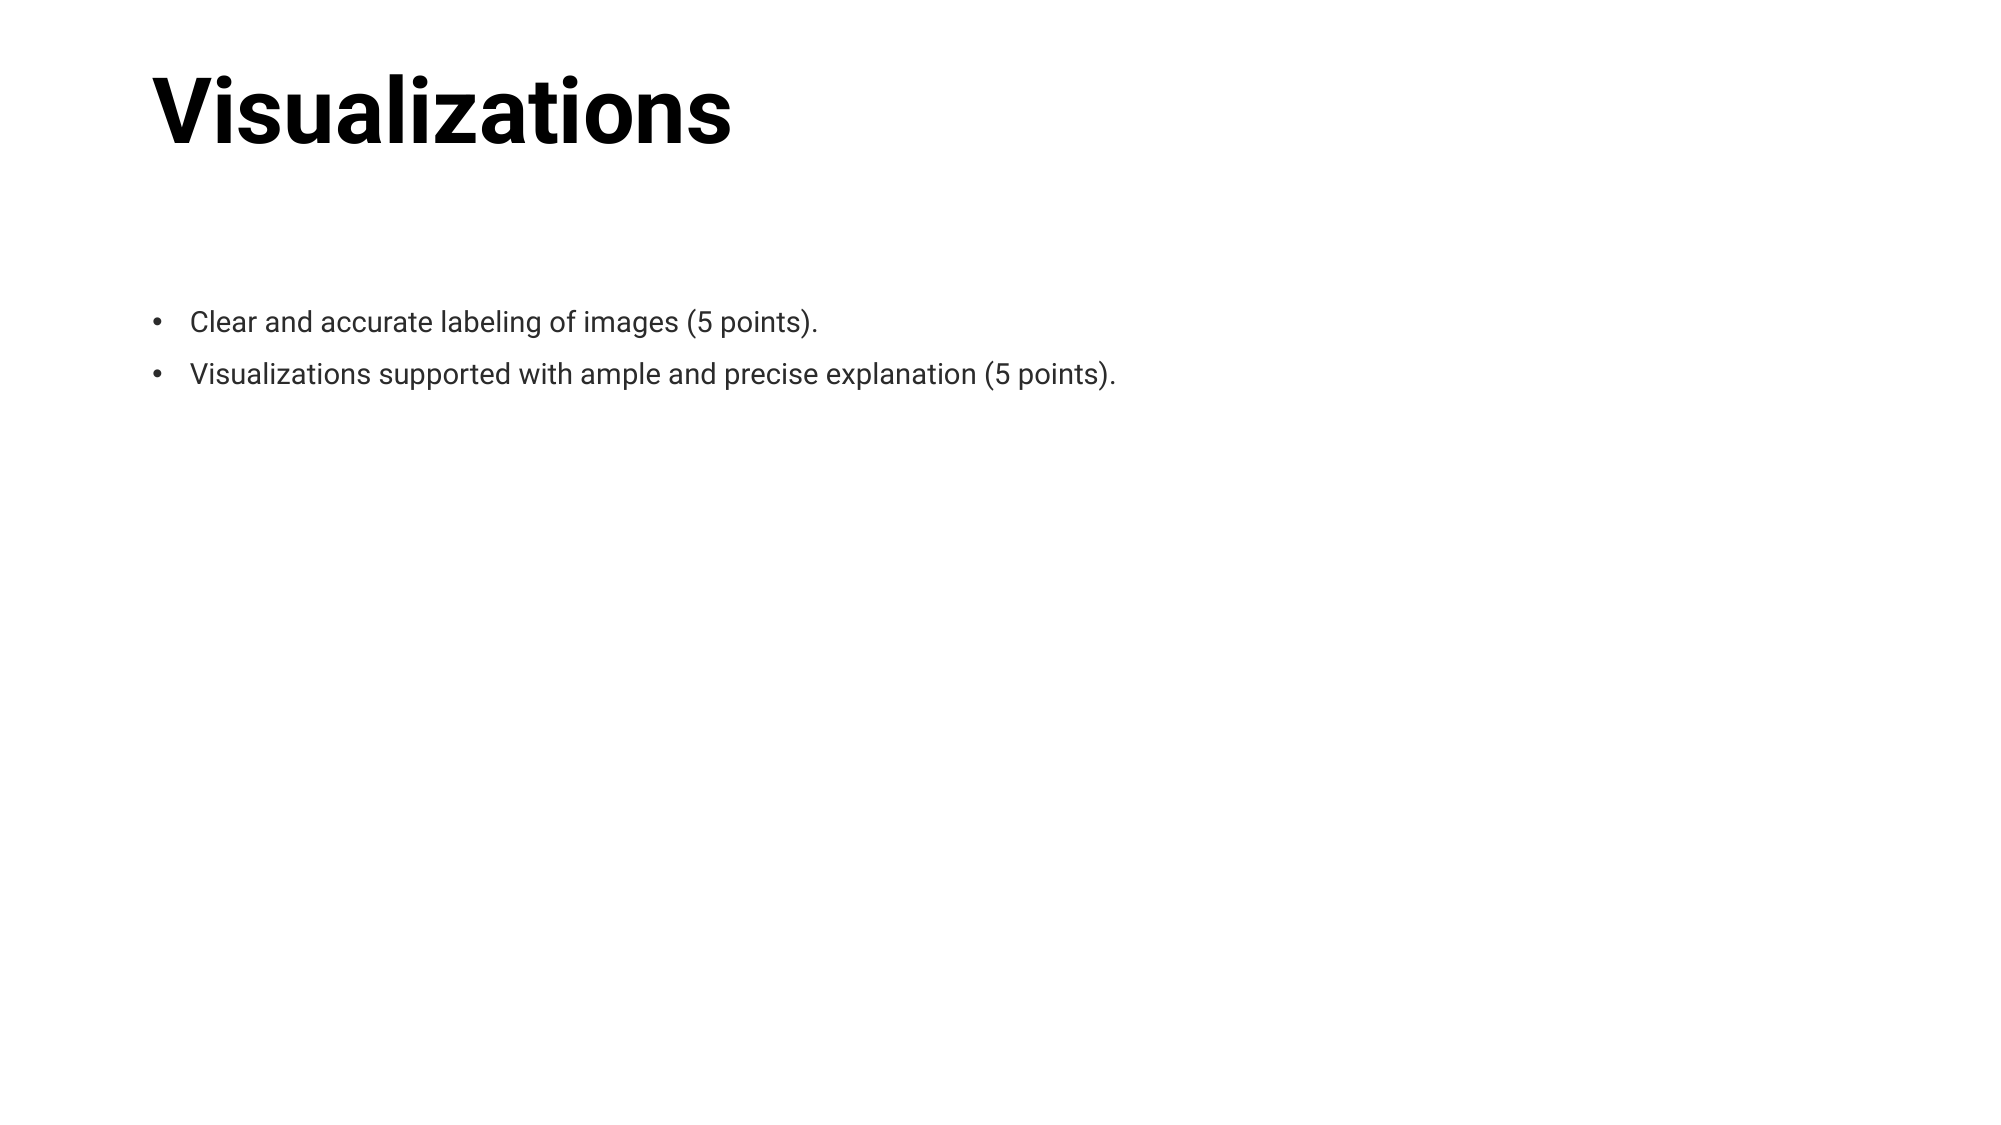

# Visualizations
Clear and accurate labeling of images (5 points).
Visualizations supported with ample and precise explanation (5 points).